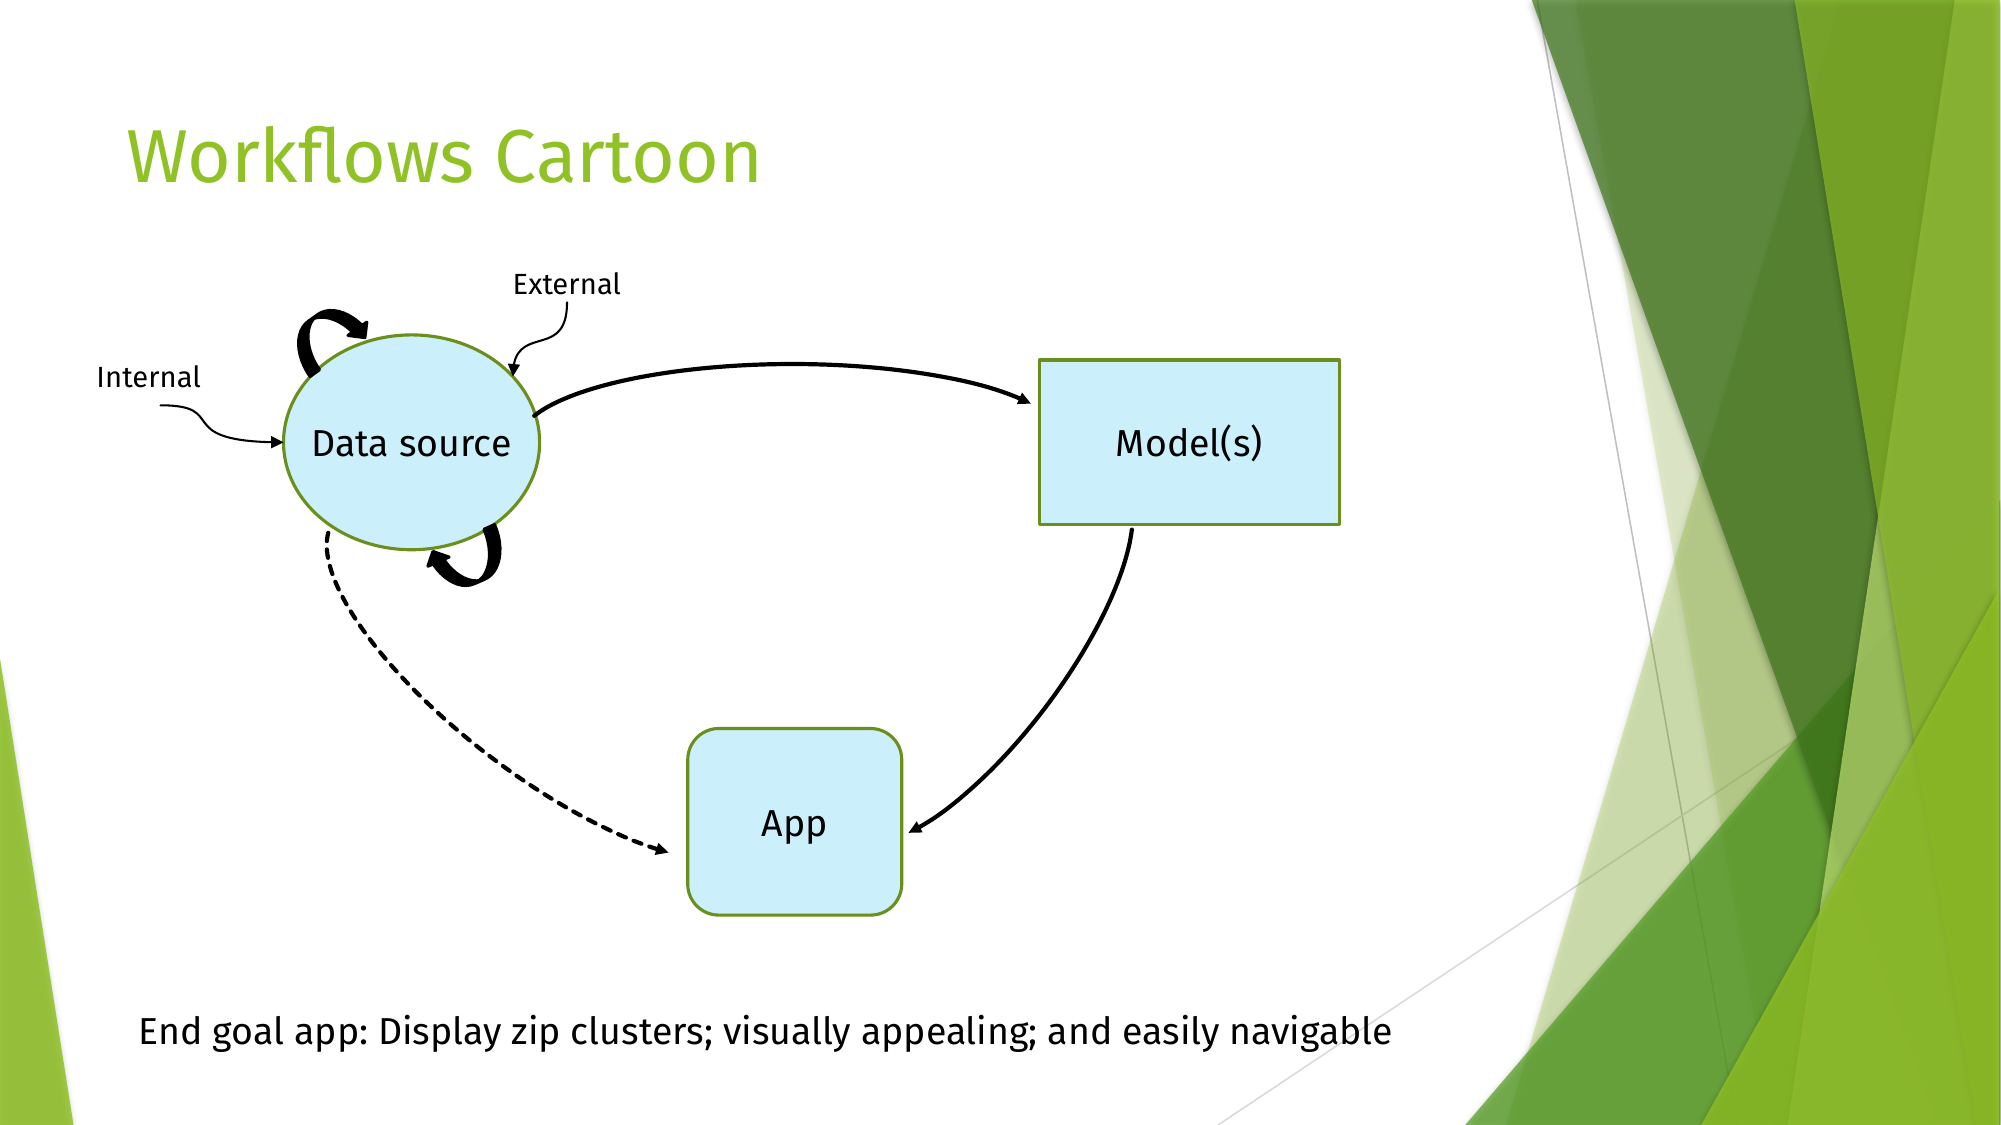

# Workflows Cartoon
External

Internal

Data source
Model(s)

App
End goal app: Display zip clusters; visually appealing; and easily navigable